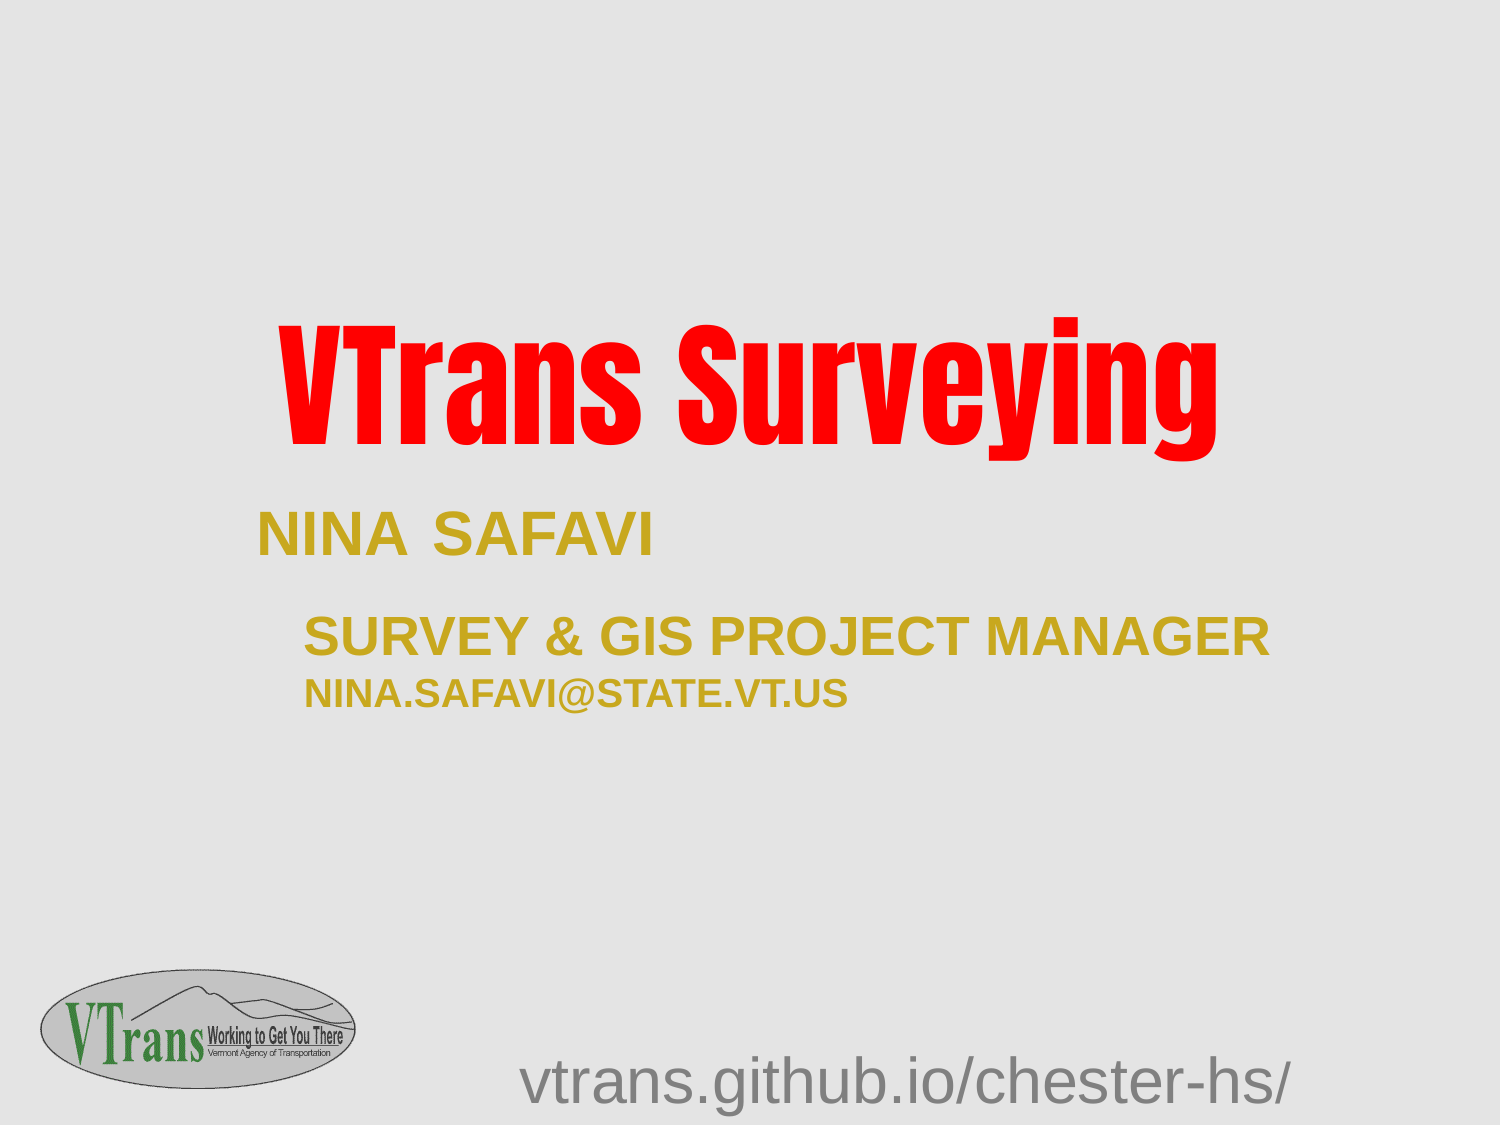

# VTrans Surveying
NINA SAFAVI
SURVEY & GIS PROJECT MANAGER
NINA.SAFAVI@STATE.VT.US
vtrans.github.io/chester-hs/